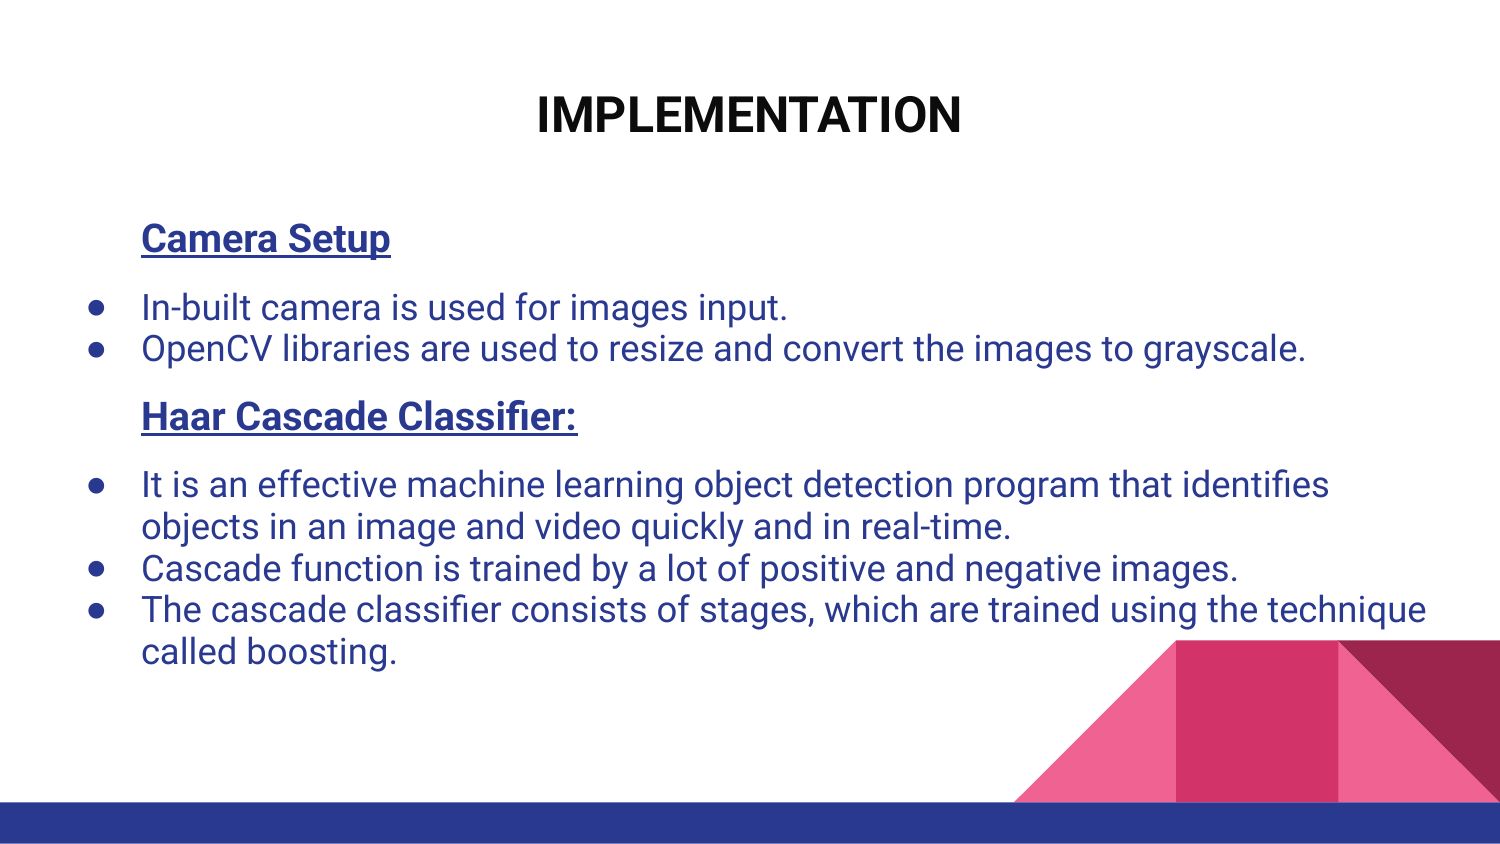

# IMPLEMENTATION
Camera Setup
In-built camera is used for images input.
OpenCV libraries are used to resize and convert the images to grayscale.
Haar Cascade Classifier:
It is an effective machine learning object detection program that identifies objects in an image and video quickly and in real-time.
Cascade function is trained by a lot of positive and negative images.
The cascade classifier consists of stages, which are trained using the technique called boosting.